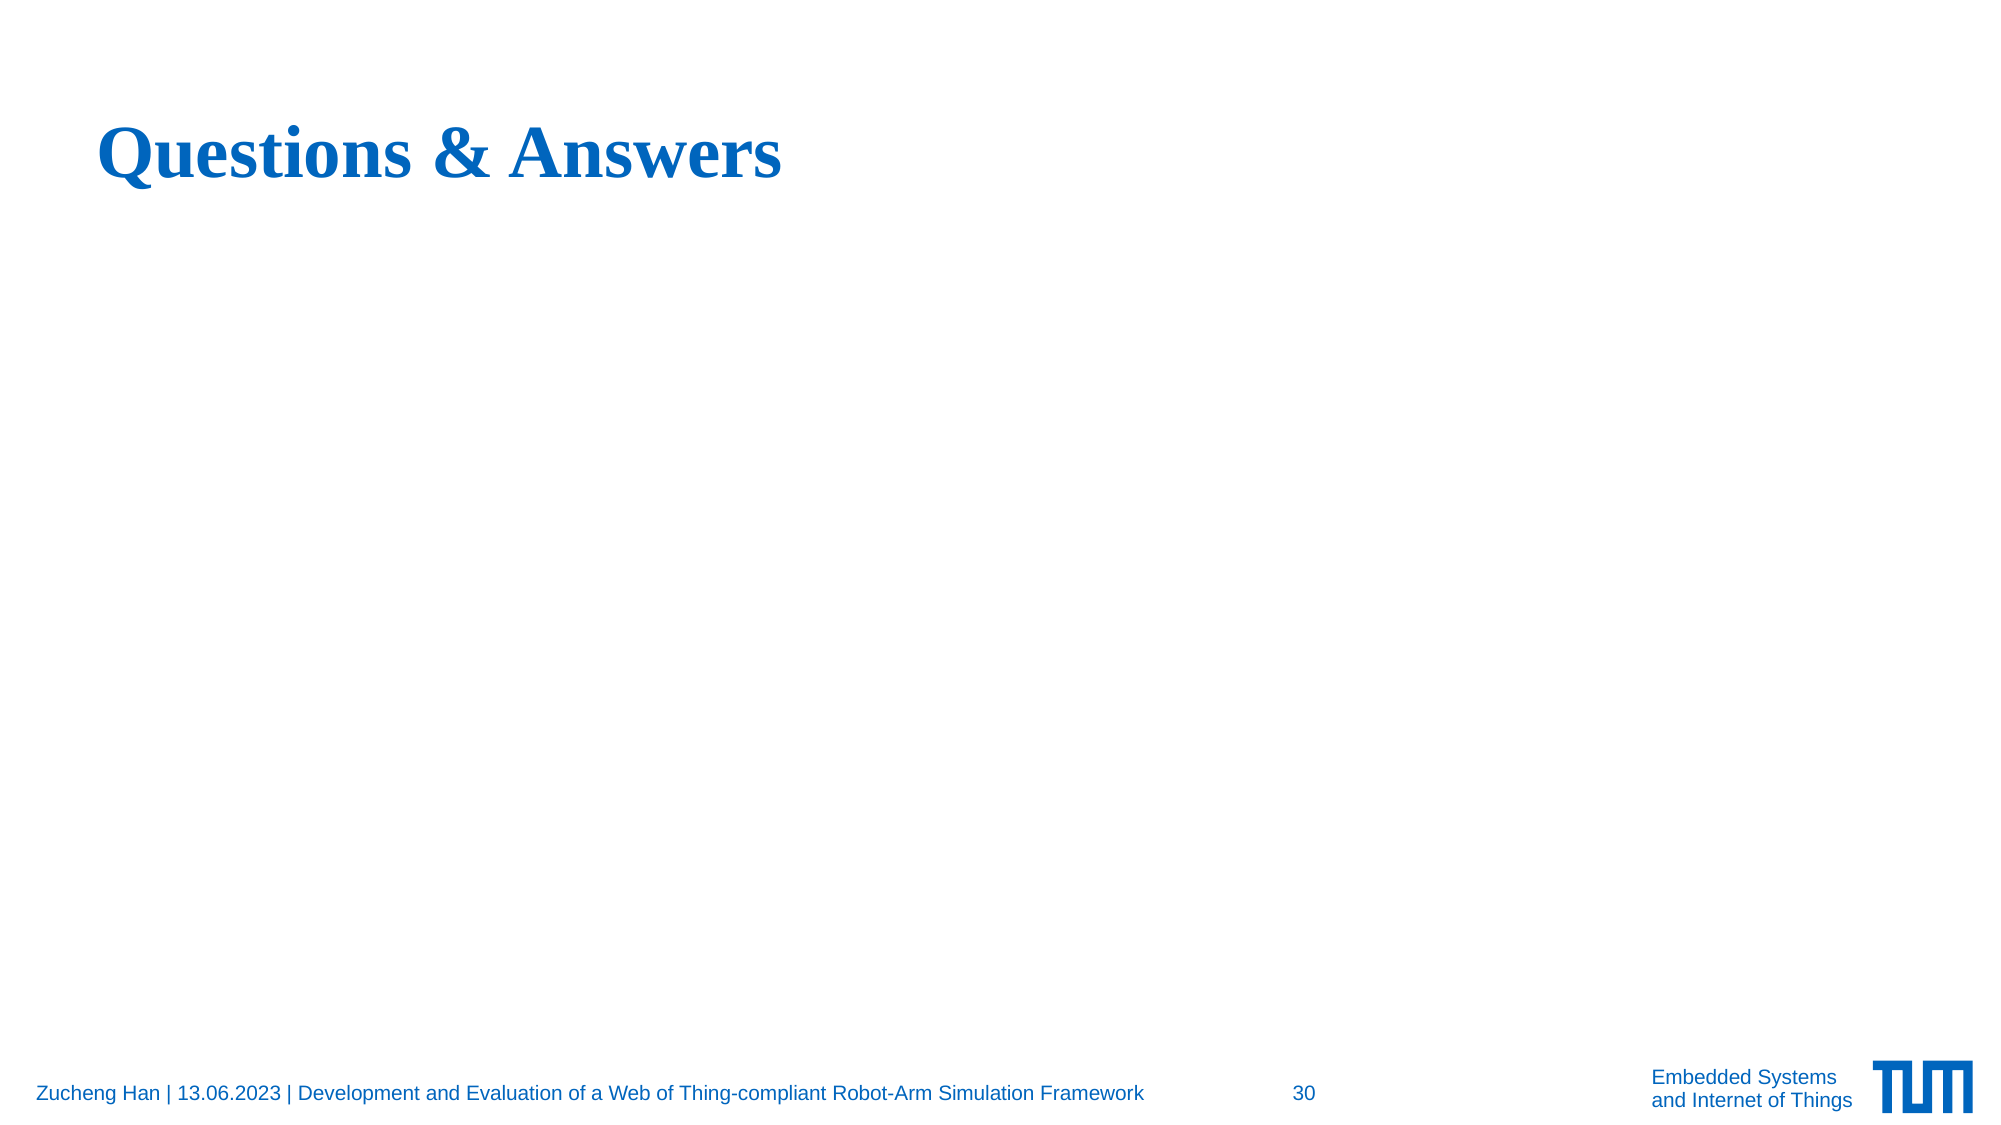

Questions & Answers
Zucheng Han | 13.06.2023 | Development and Evaluation of a Web of Thing-compliant Robot-Arm Simulation Framework
30